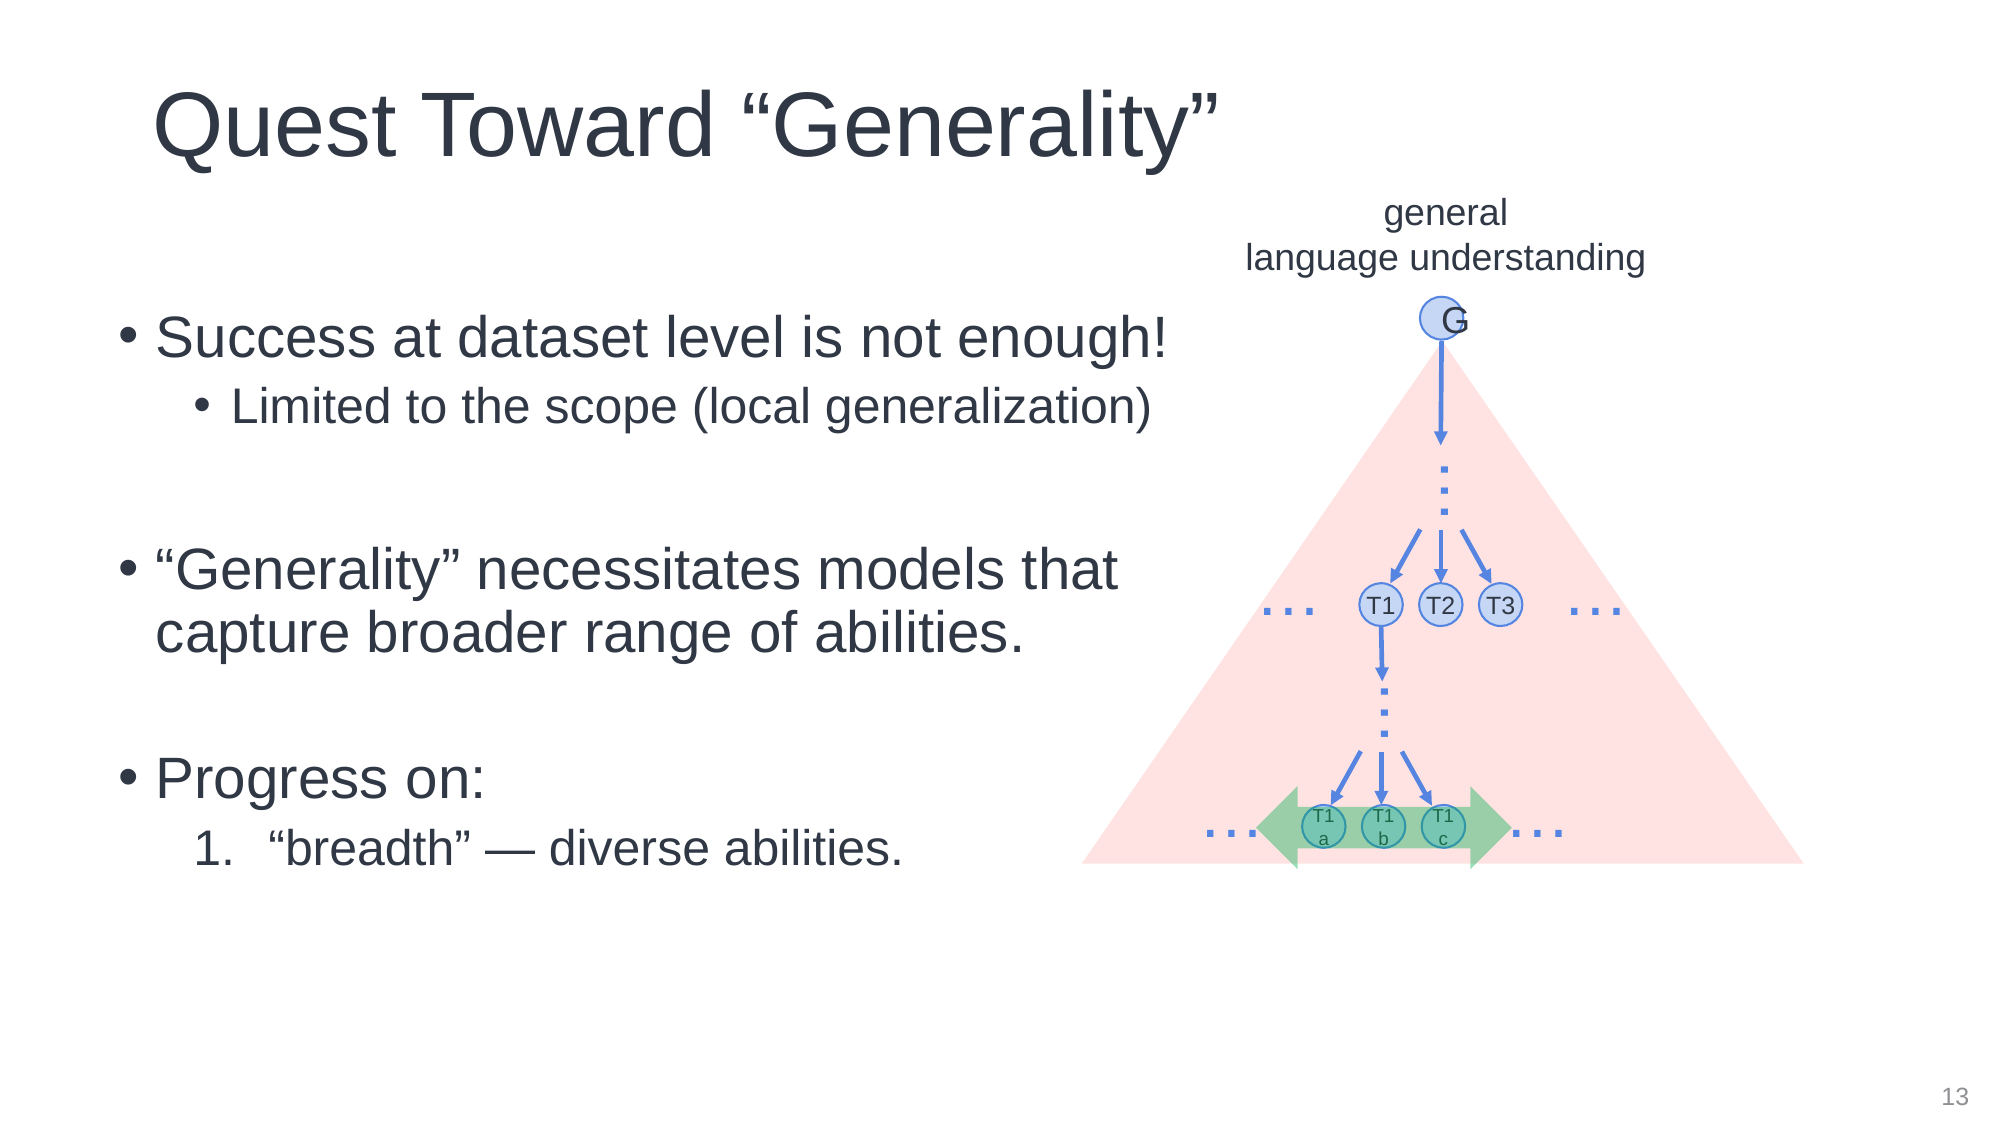

# Quest Toward “Generality”
general
language understanding
G
Success at dataset level is not enough!
Limited to the scope (local generalization)

“Generality” necessitates models that
capture broader range of abilities.
Progress on:
“breadth” — diverse abilities.

…
…             …
T1
T2
T3
…
…             …
T1a
T1b
T1c

13